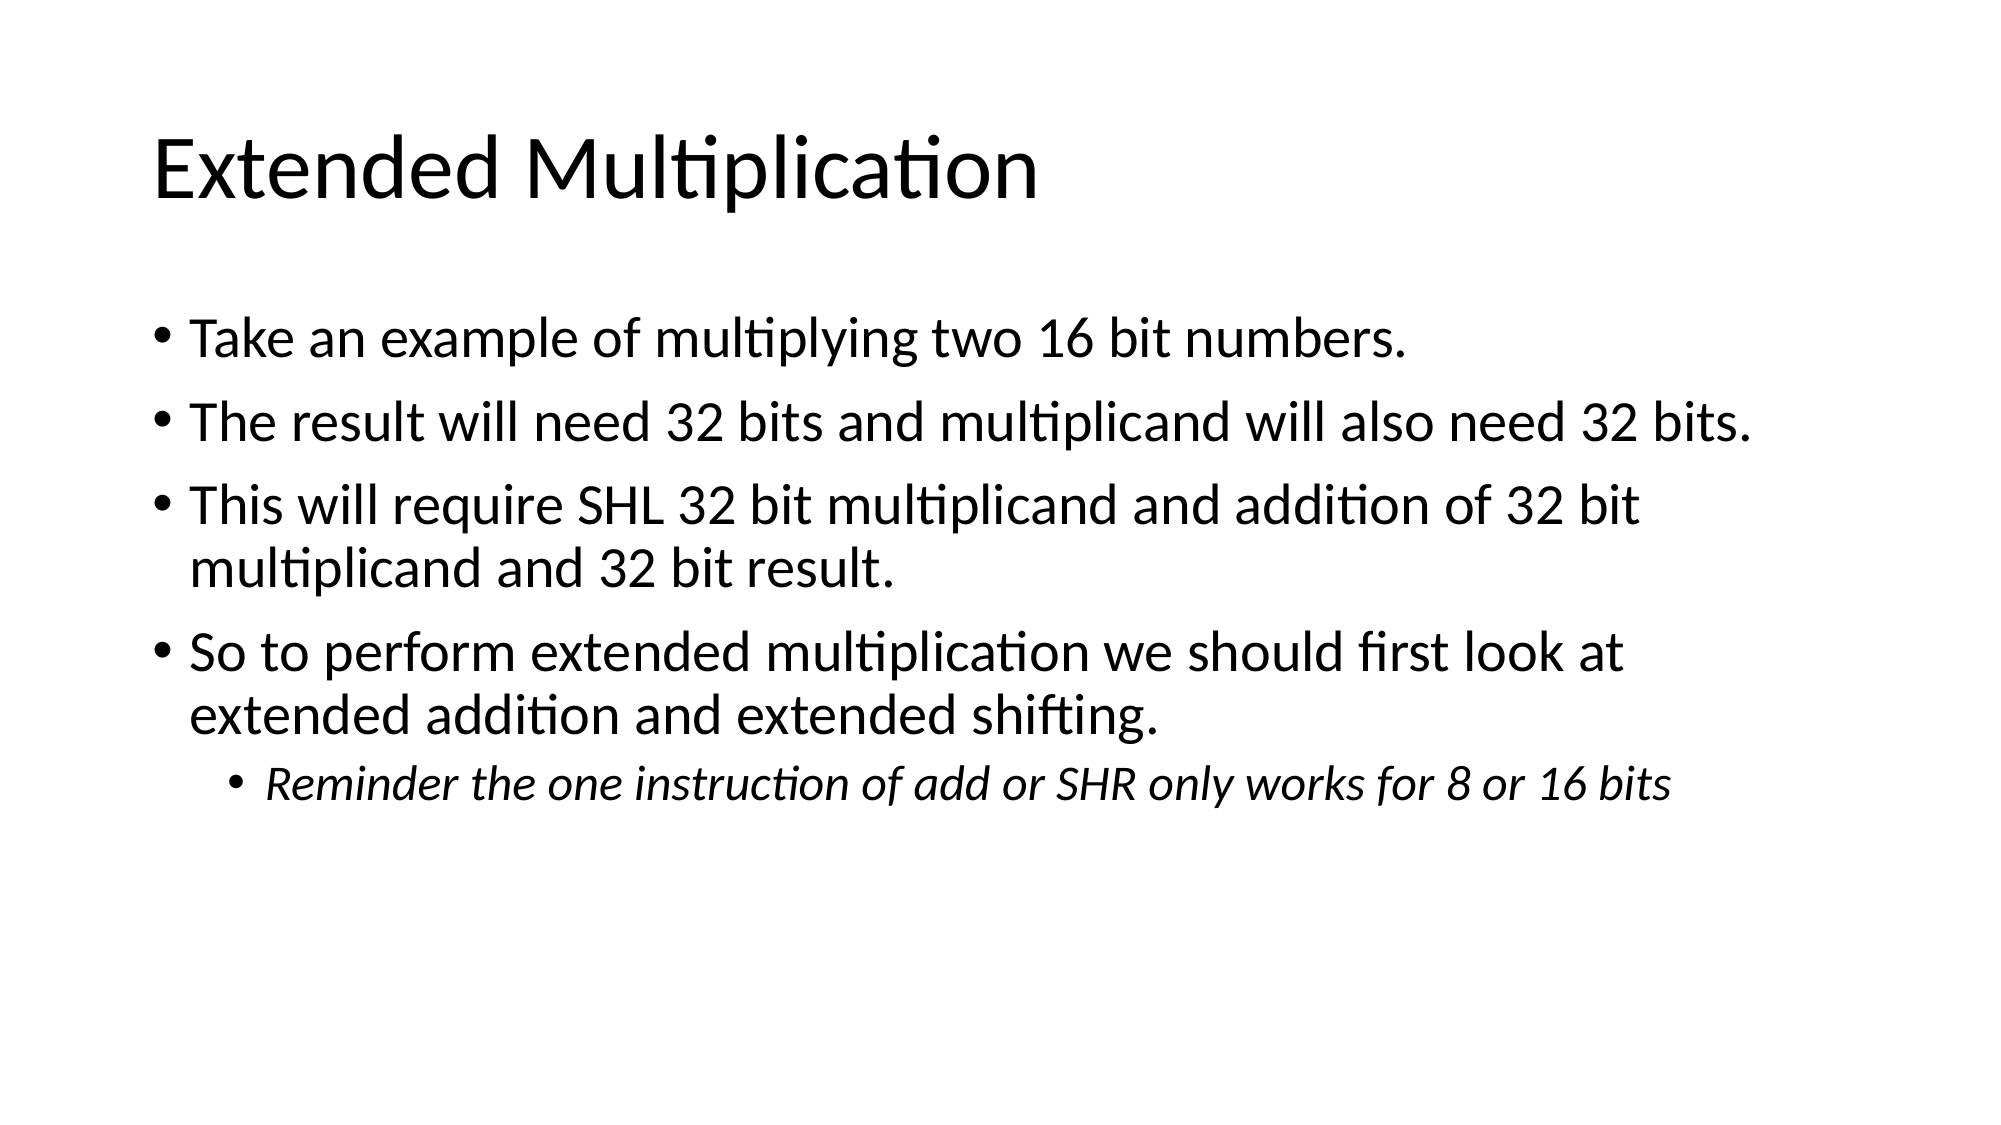

# Extended Multiplication
Take an example of multiplying two 16 bit numbers.
The result will need 32 bits and multiplicand will also need 32 bits.
This will require SHL 32 bit multiplicand and addition of 32 bit multiplicand and 32 bit result.
So to perform extended multiplication we should first look at extended addition and extended shifting.
Reminder the one instruction of add or SHR only works for 8 or 16 bits